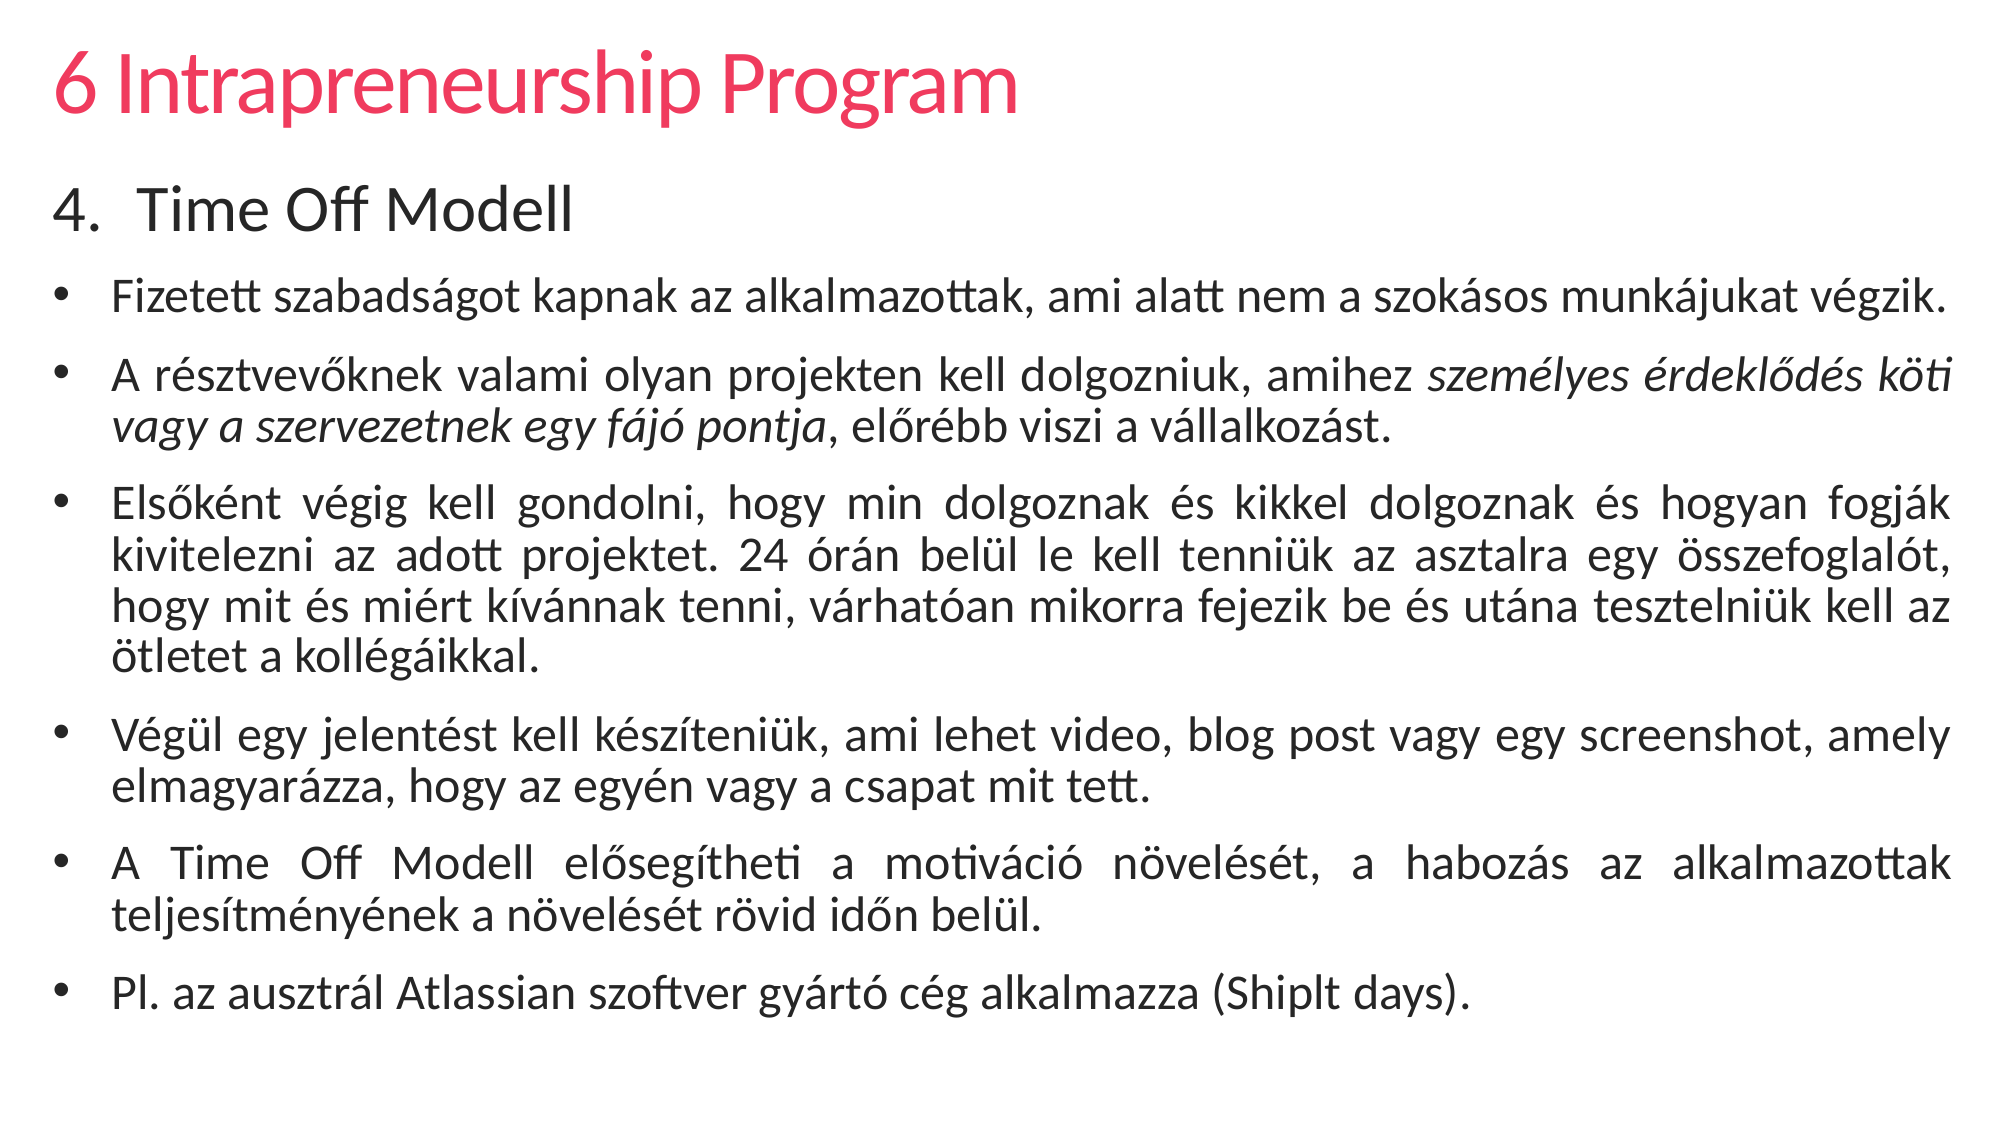

# 6 Intrapreneurship Program
Time Off Modell
Fizetett szabadságot kapnak az alkalmazottak, ami alatt nem a szokásos munkájukat végzik.
A résztvevőknek valami olyan projekten kell dolgozniuk, amihez személyes érdeklődés köti vagy a szervezetnek egy fájó pontja, előrébb viszi a vállalkozást.
Elsőként végig kell gondolni, hogy min dolgoznak és kikkel dolgoznak és hogyan fogják kivitelezni az adott projektet. 24 órán belül le kell tenniük az asztalra egy összefoglalót, hogy mit és miért kívánnak tenni, várhatóan mikorra fejezik be és utána tesztelniük kell az ötletet a kollégáikkal.
Végül egy jelentést kell készíteniük, ami lehet video, blog post vagy egy screenshot, amely elmagyarázza, hogy az egyén vagy a csapat mit tett.
A Time Off Modell elősegítheti a motiváció növelését, a habozás az alkalmazottak teljesítményének a növelését rövid időn belül.
Pl. az ausztrál Atlassian szoftver gyártó cég alkalmazza (Shiplt days).